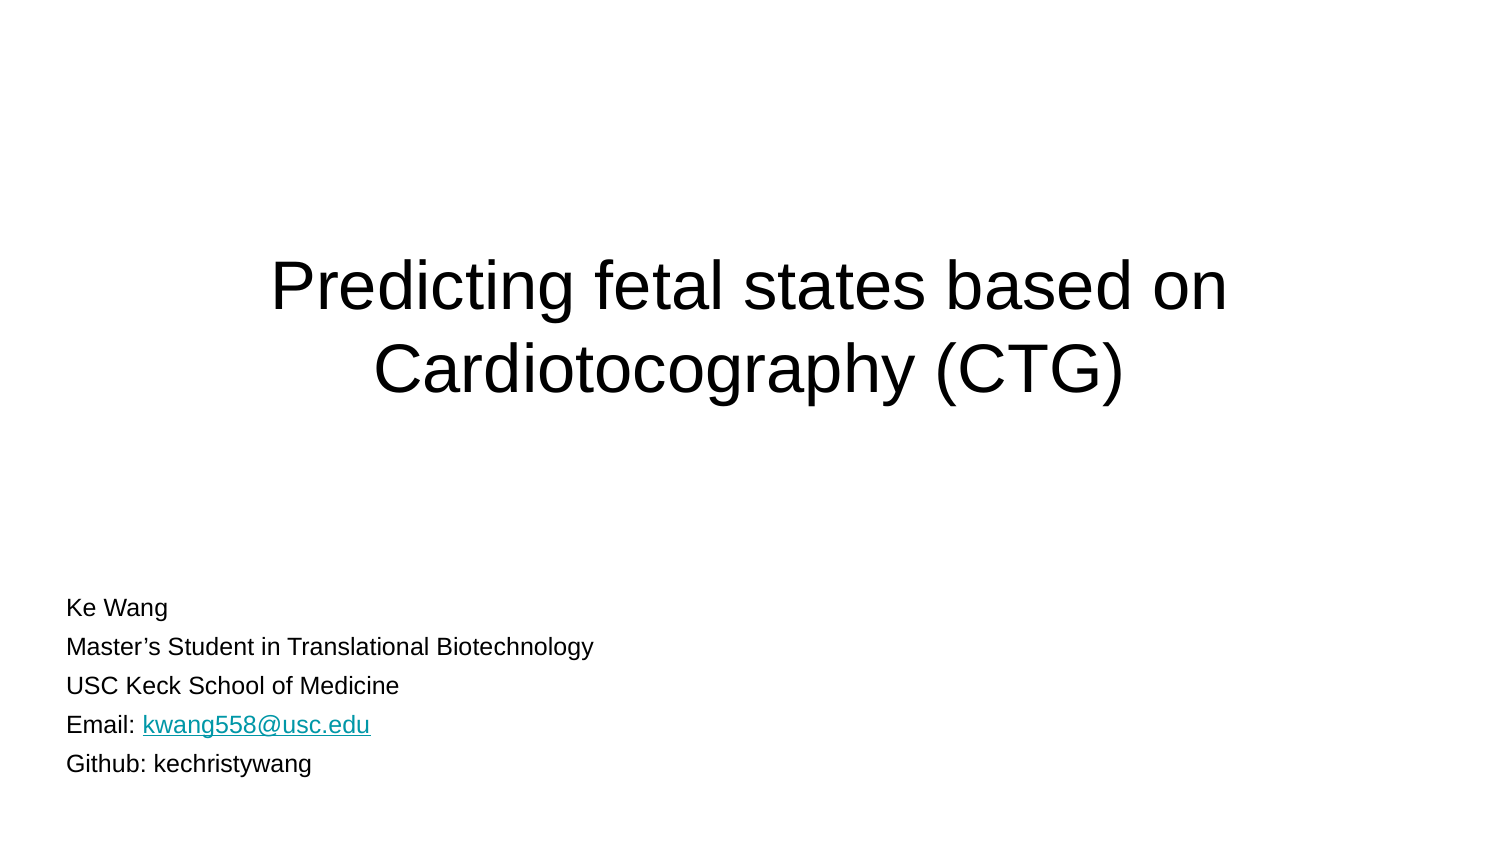

# Predicting fetal states based on Cardiotocography (CTG)
Ke Wang
Master’s Student in Translational Biotechnology
USC Keck School of Medicine
Email: kwang558@usc.edu
Github: kechristywang